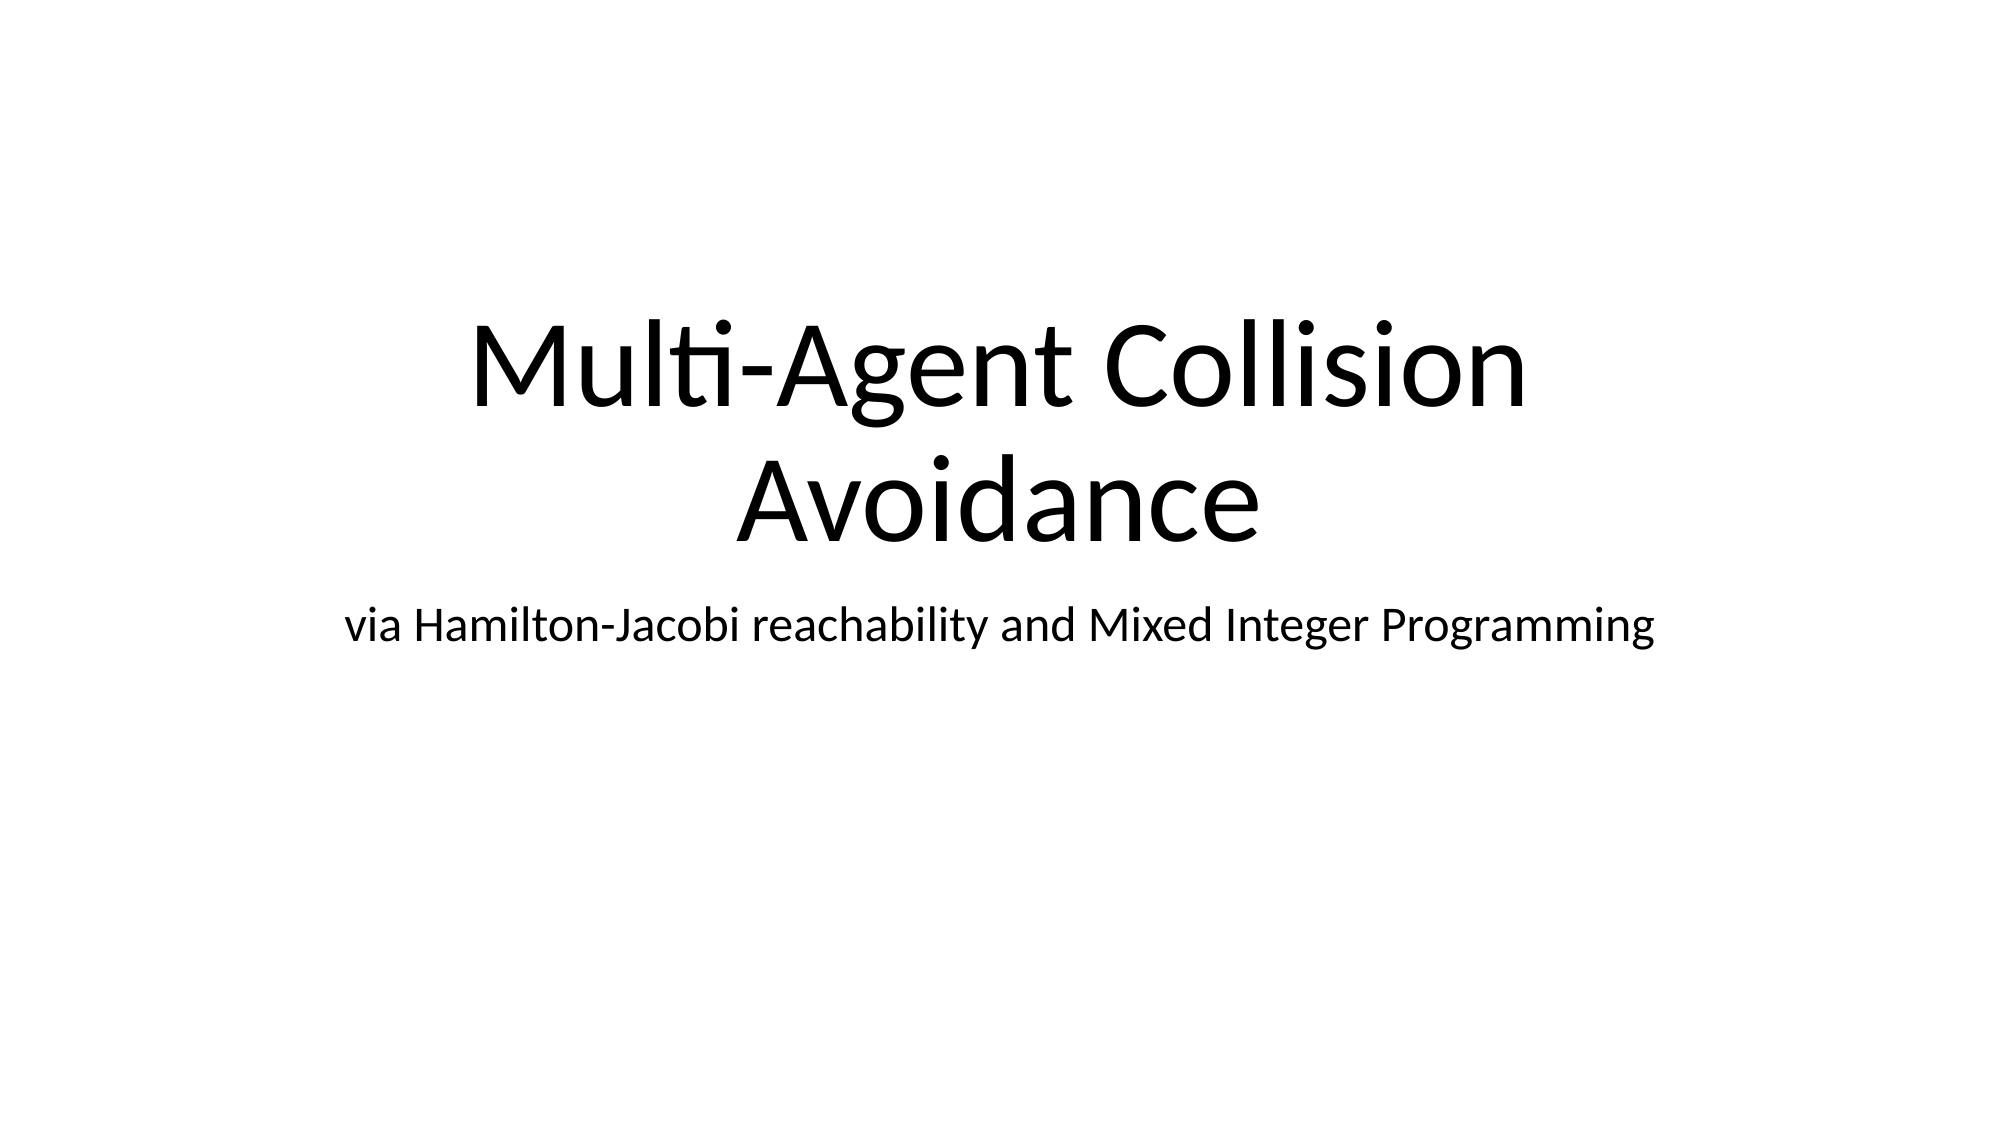

# Multi-Agent Collision Avoidance
via Hamilton-Jacobi reachability and Mixed Integer Programming